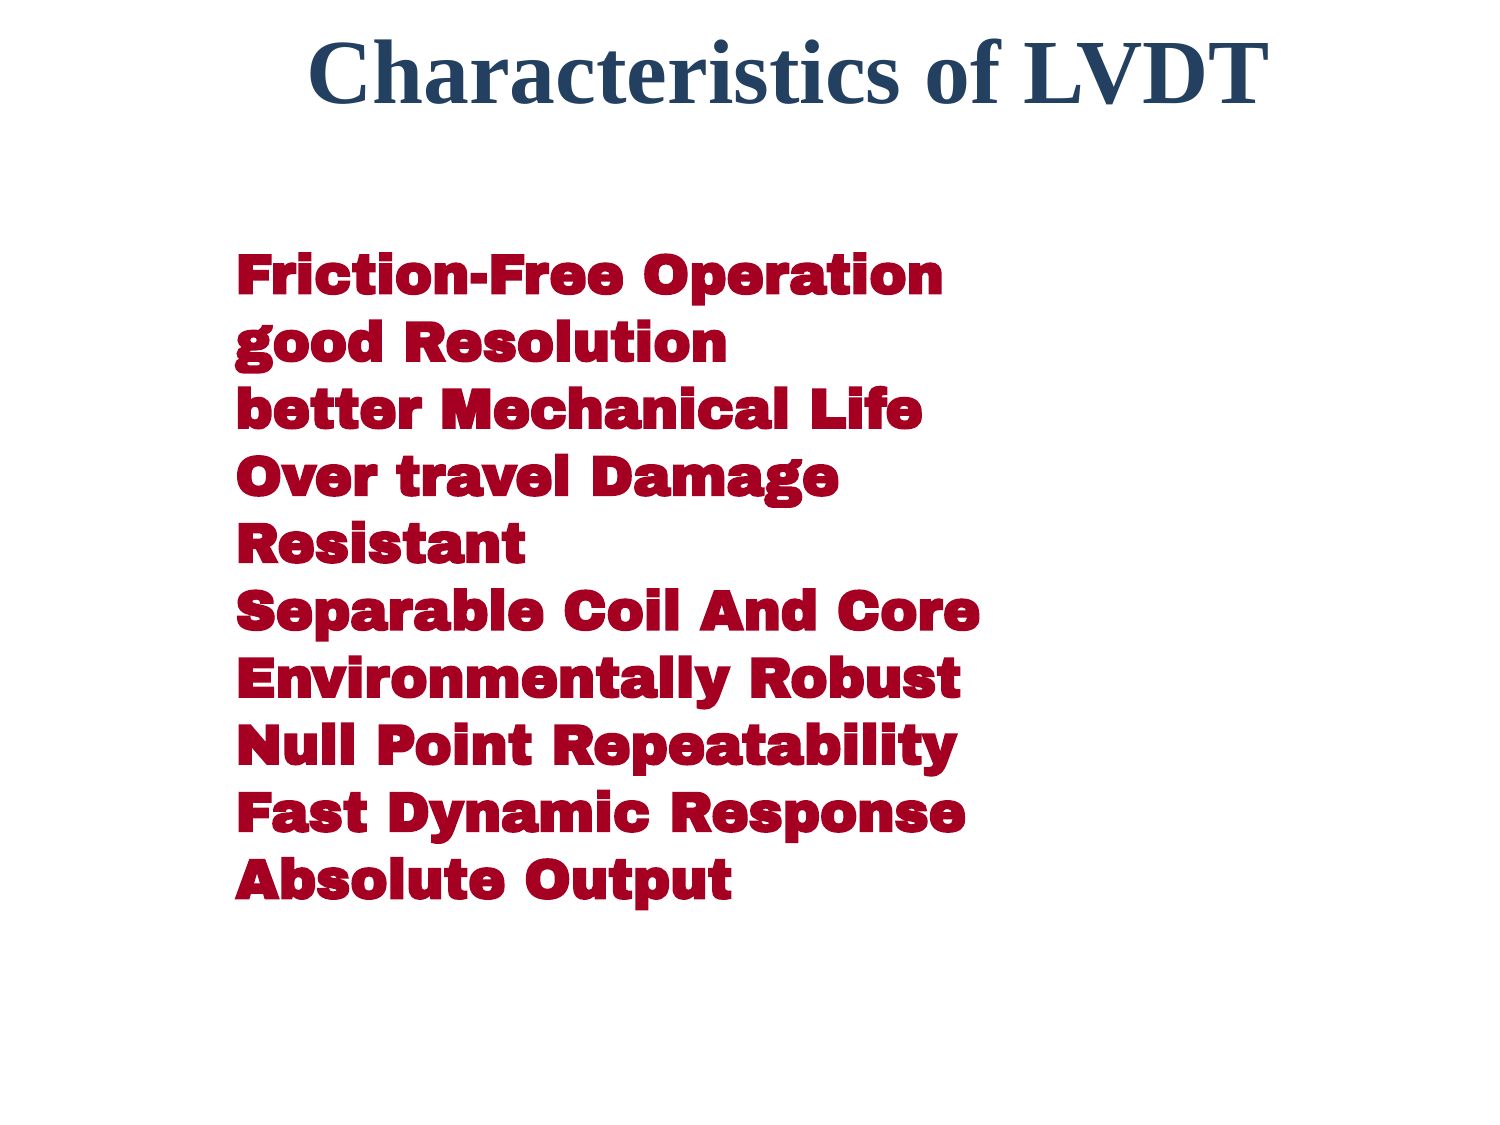

# Characteristics of LVDT
Friction-Free Operation
good Resolution
better Mechanical Life
Over travel Damage Resistant
Separable Coil And Core
Environmentally Robust
Null Point Repeatability
Fast Dynamic Response
Absolute Output